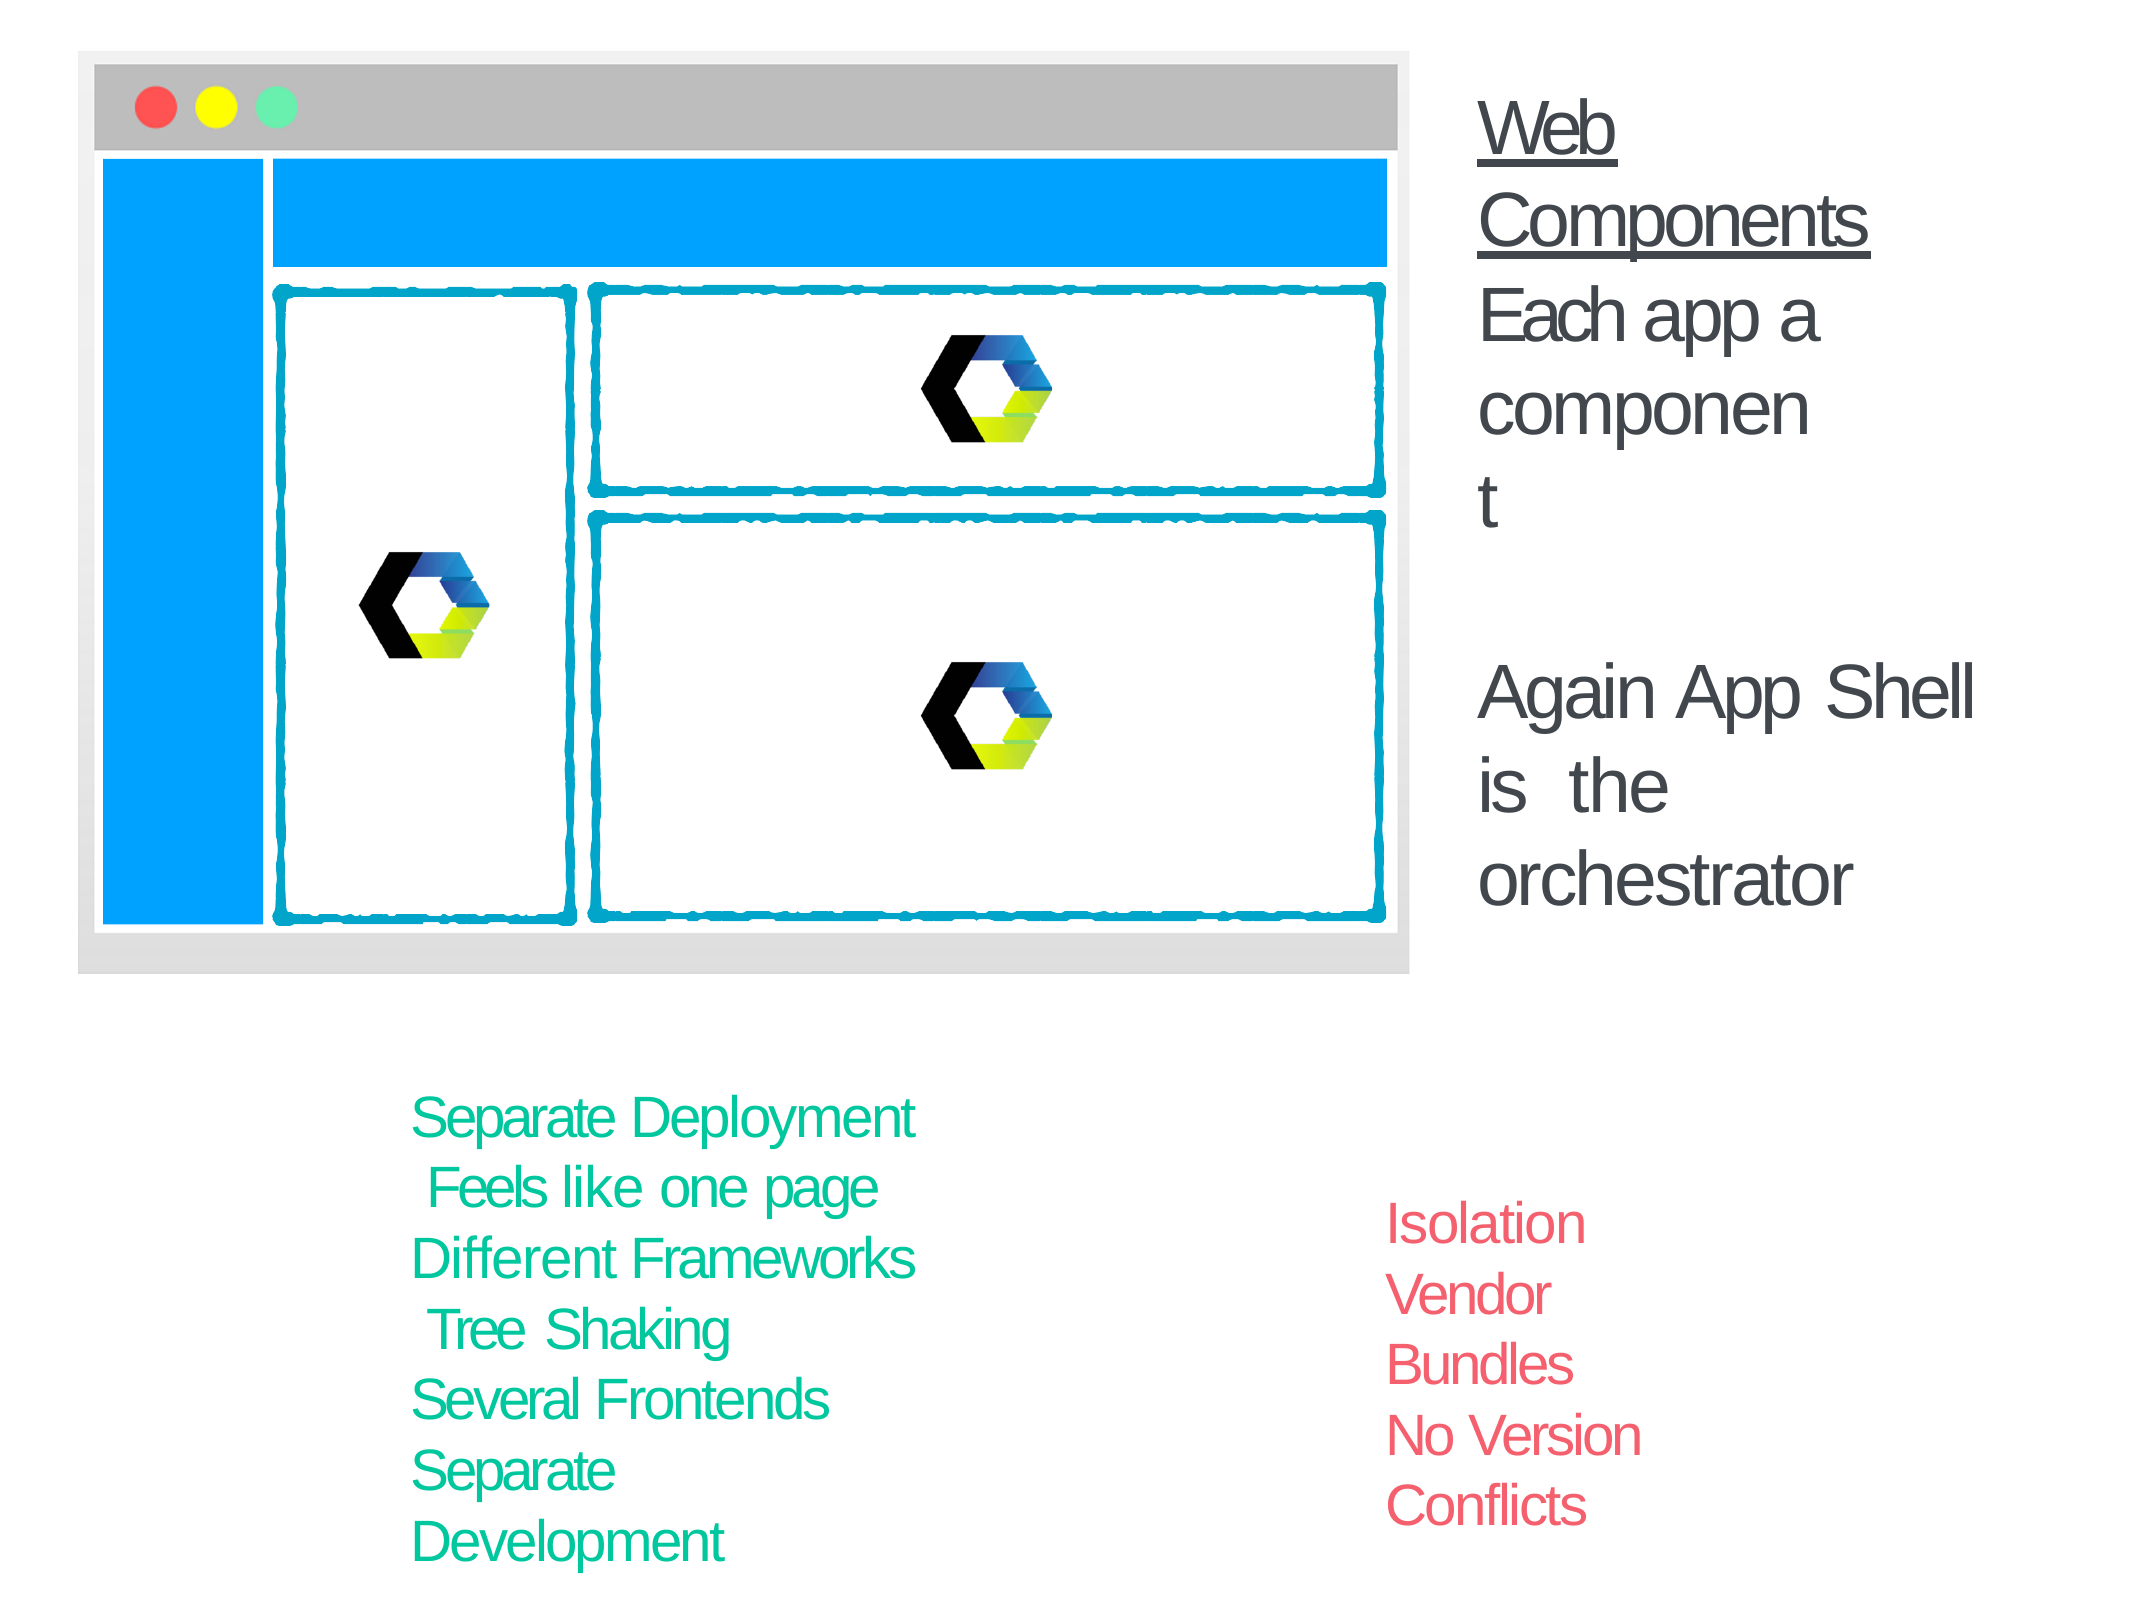

# Web Components
Each app a  component

Again App Shell is  the orchestrator
Separate Deployment  Feels like one page  Diﬀerent Frameworks  Tree Shaking
Several Frontends  Separate Development
Isolation  Vendor Bundles
No Version Conflicts